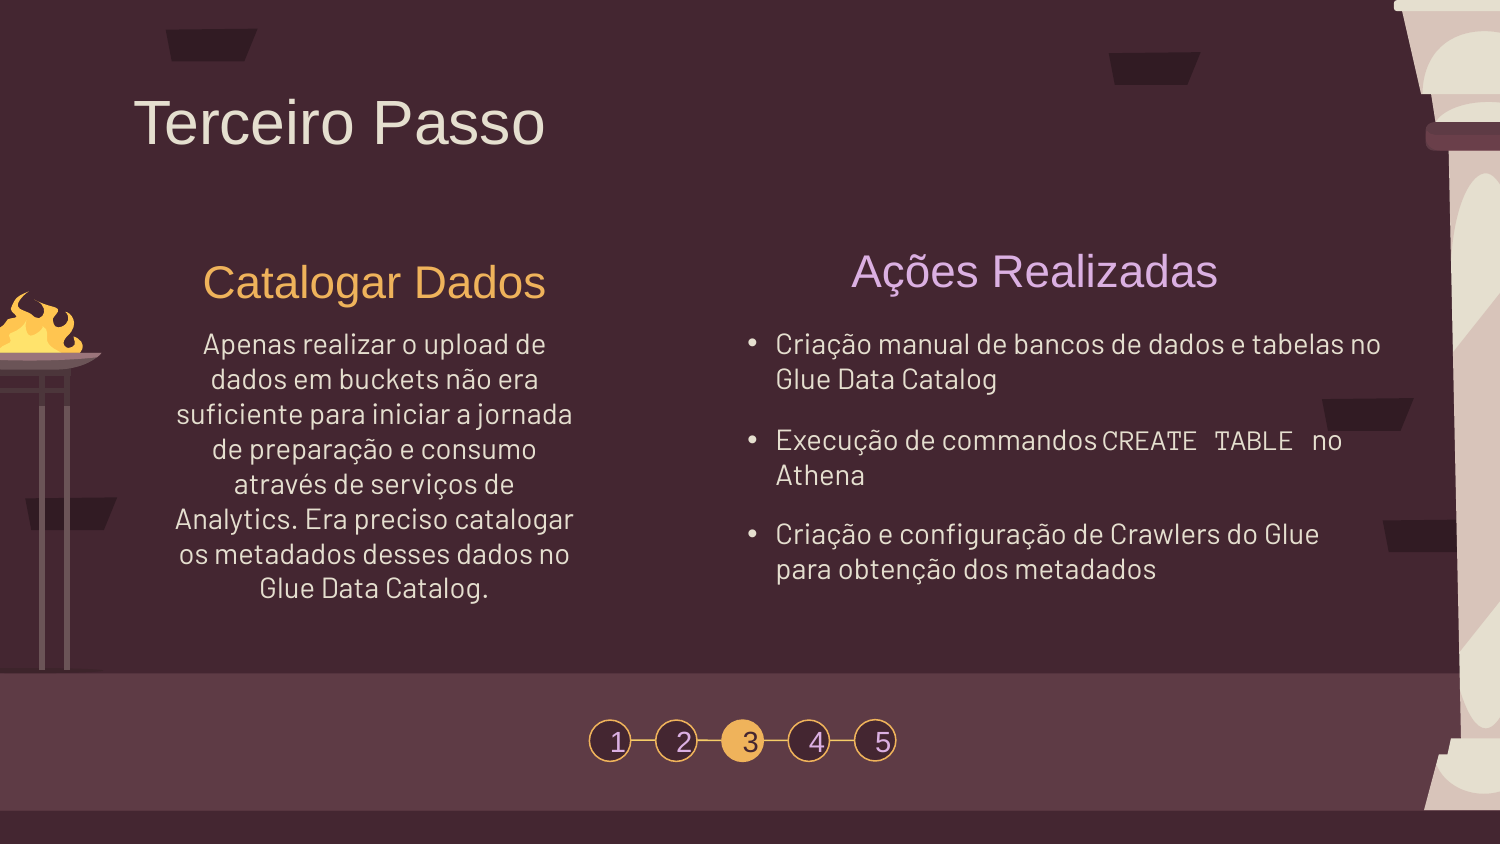

# Terceiro Passo
Ações Realizadas
Catalogar Dados
Criação manual de bancos de dados e tabelas no Glue Data Catalog
Apenas realizar o upload de dados em buckets não era suficiente para iniciar a jornada de preparação e consumo através de serviços de Analytics. Era preciso catalogar os metadados desses dados no Glue Data Catalog.
Execução de commandos CREATE TABLE no Athena
Criação e configuração de Crawlers do Glue para obtenção dos metadados
5
1
2
3
4